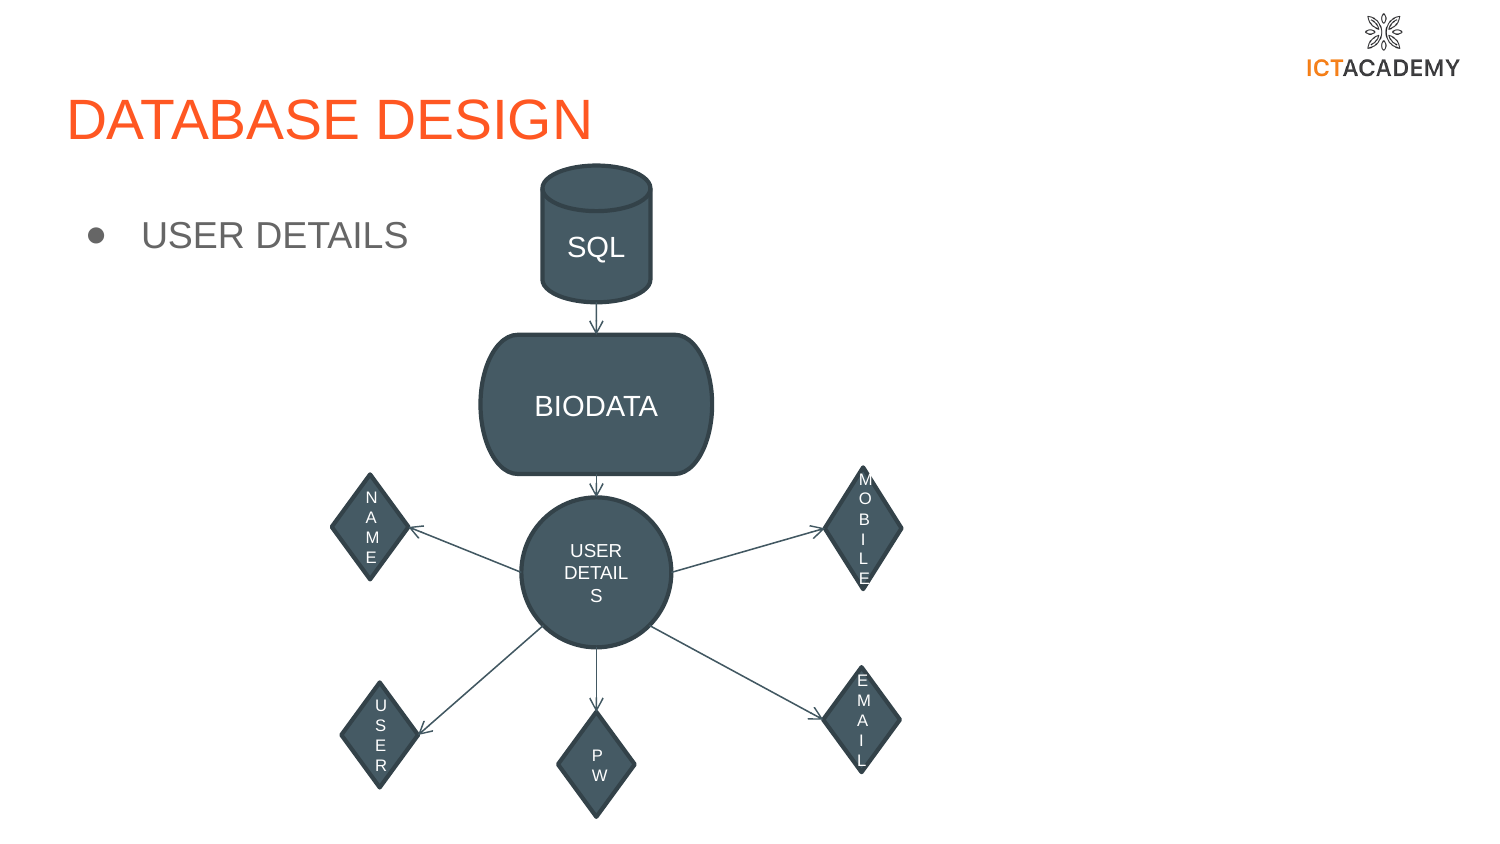

# DATABASE DESIGN
SQL
USER DETAILS
BIODATA
MOBILE
NAME
USER DETAILS
EMAIL
USER
PW